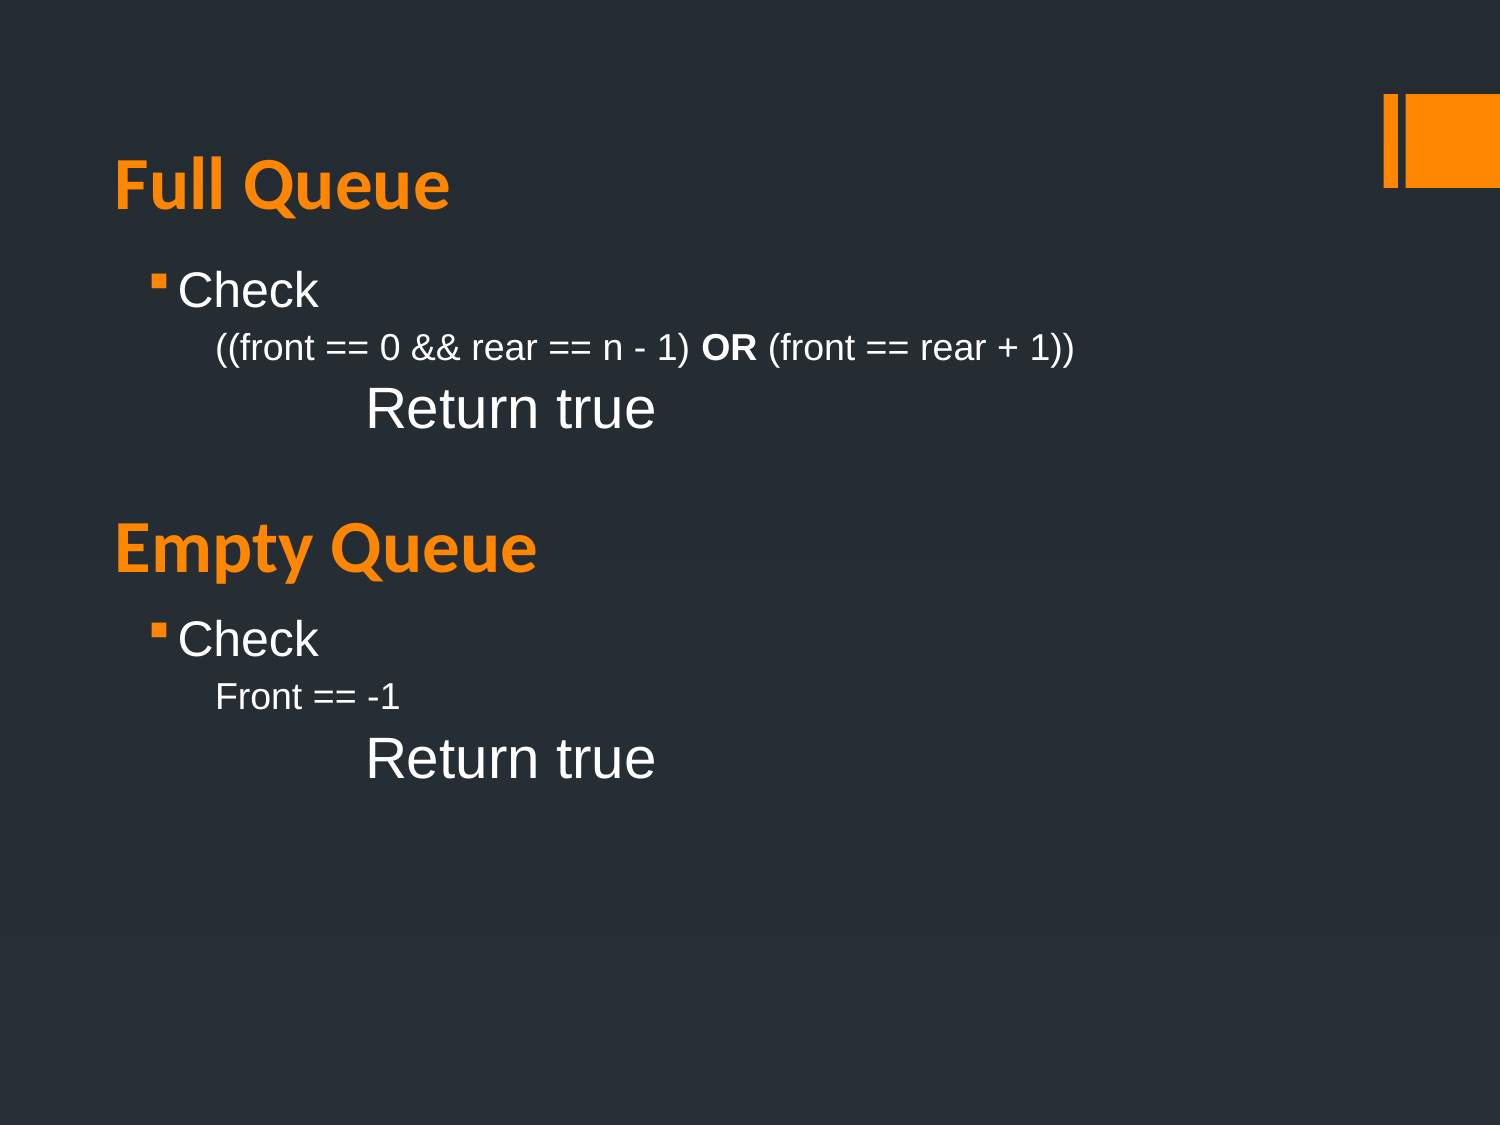

Full Queue

Empty Queue

Check
((front == 0 && rear == n - 1) OR (front == rear + 1))
	Return true
Check
Front == -1
	Return true